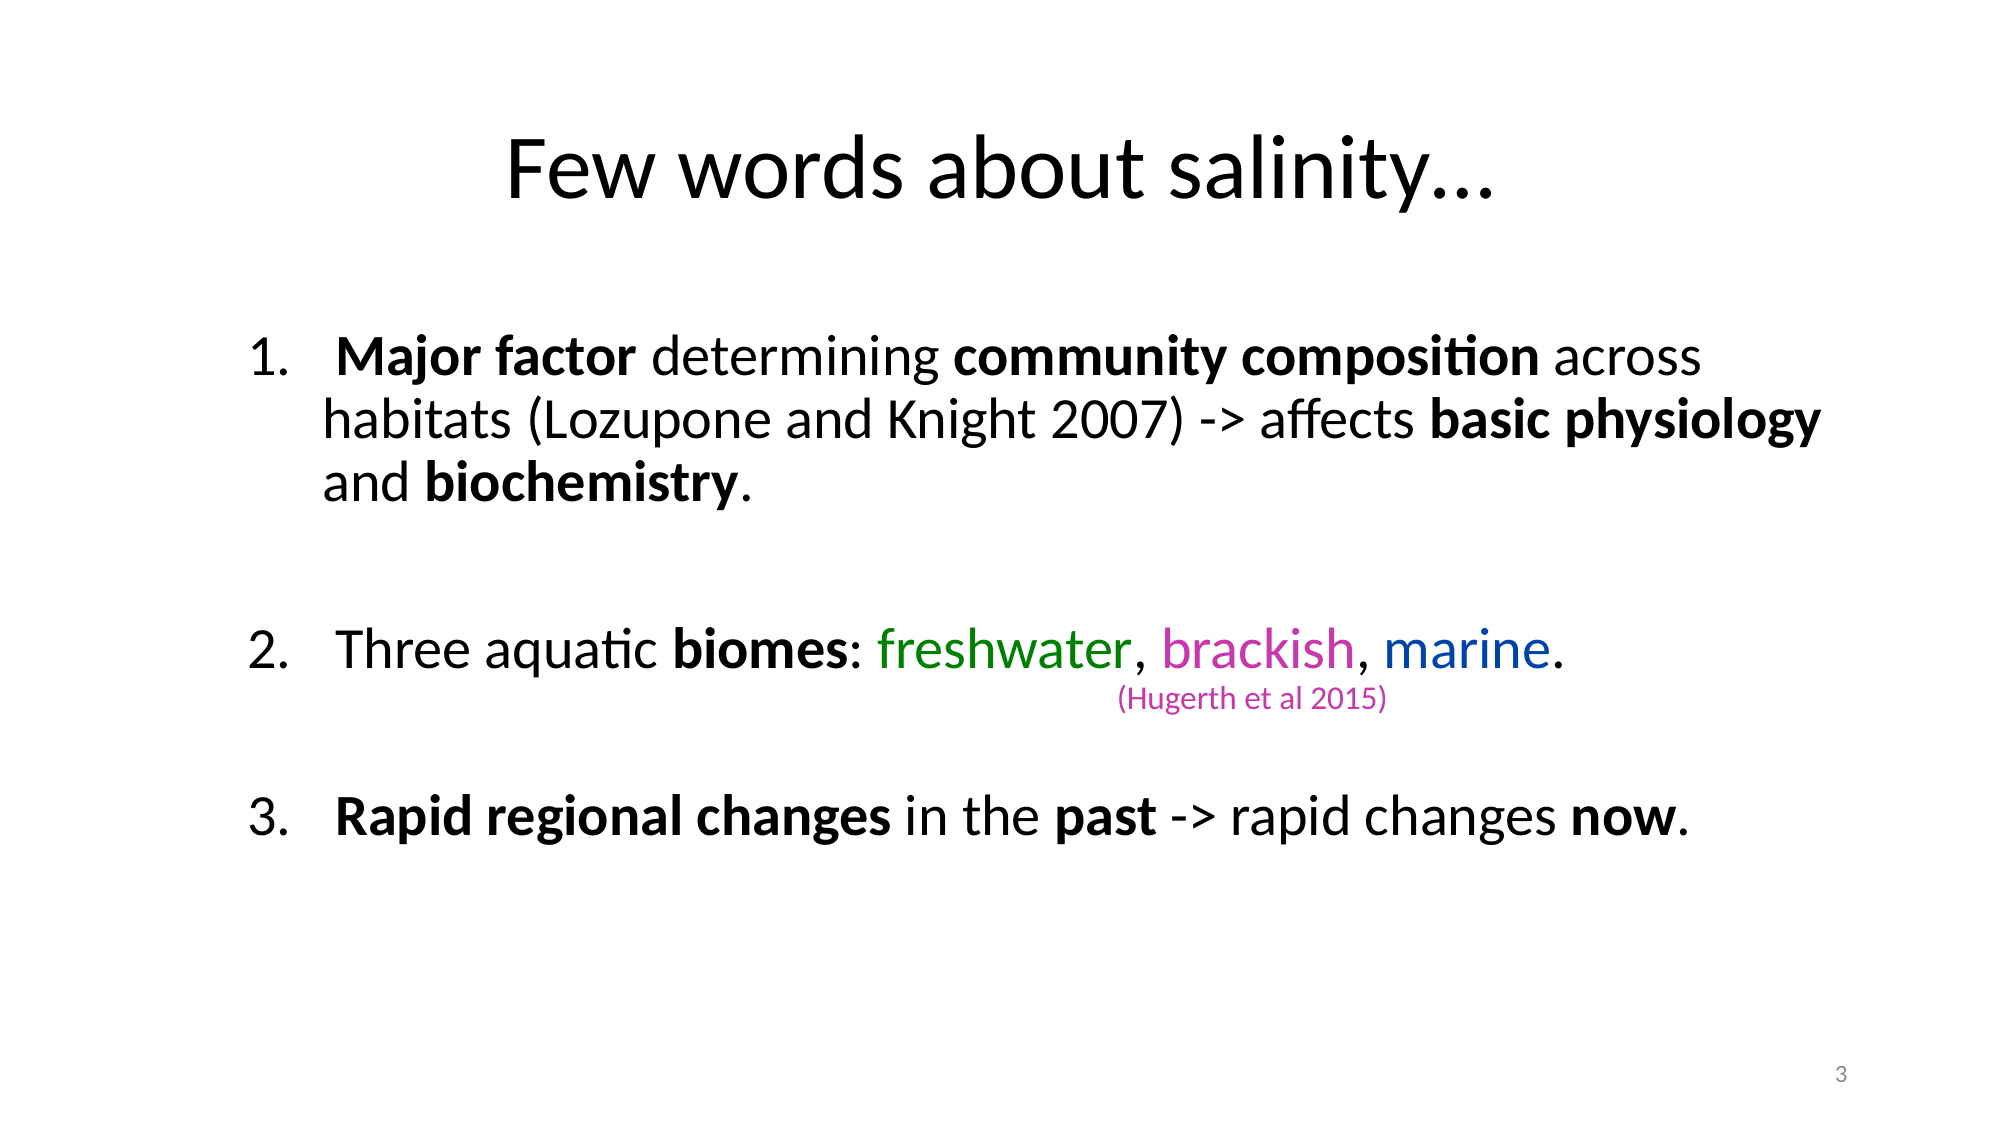

# Few words about salinity…

 Major factor determining community composition across habitats (Lozupone and Knight 2007) -> affects basic physiology and biochemistry.

 Three aquatic biomes: freshwater, brackish, marine.

 Rapid regional changes in the past -> rapid changes now.
(Hugerth et al 2015)
3